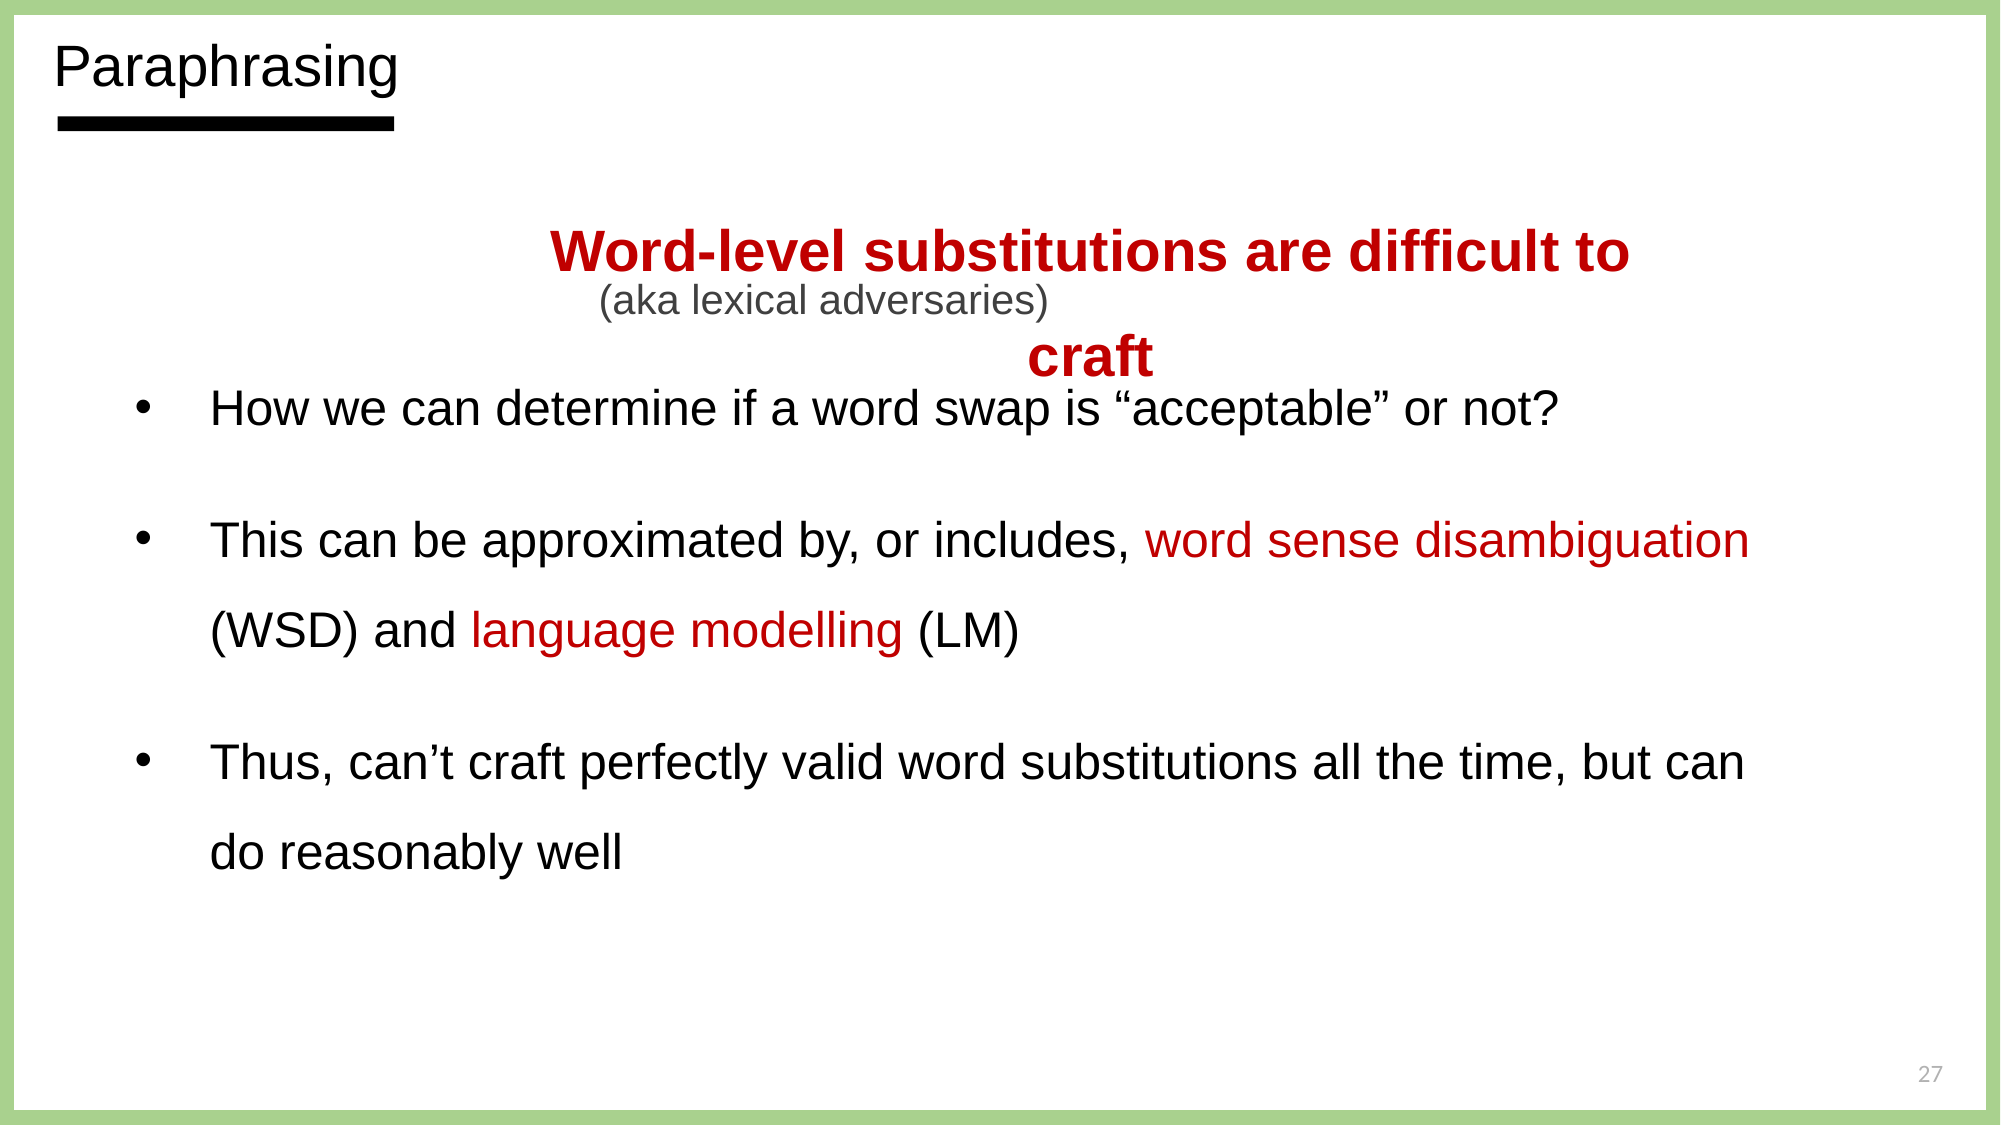

Paraphrasing

Word-level substitutions are difficult to craft
(aka lexical adversaries)
How we can determine if a word swap is “acceptable” or not?
This can be approximated by, or includes, word sense disambiguation (WSD) and language modelling (LM)
Thus, can’t craft perfectly valid word substitutions all the time, but can do reasonably well

27